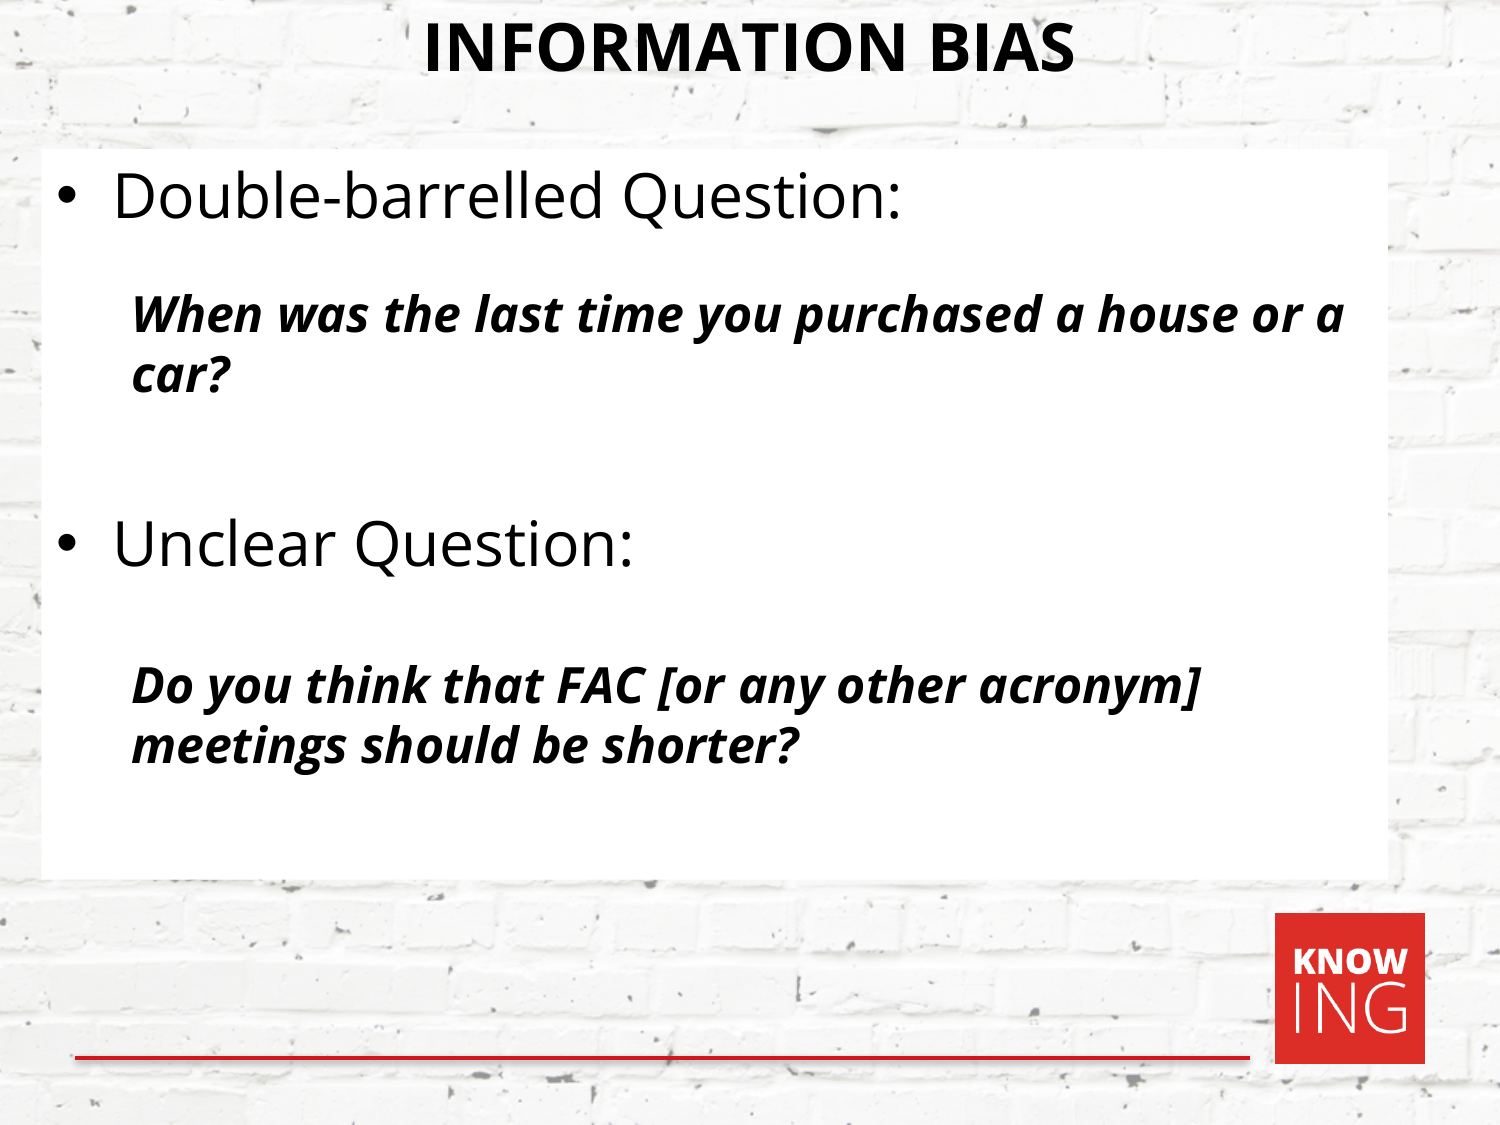

# INFORMATION BIAS
Double-barrelled Question:

When was the last time you purchased a house or a car?

Unclear Question:

Do you think that FAC [or any other acronym] meetings should be shorter?